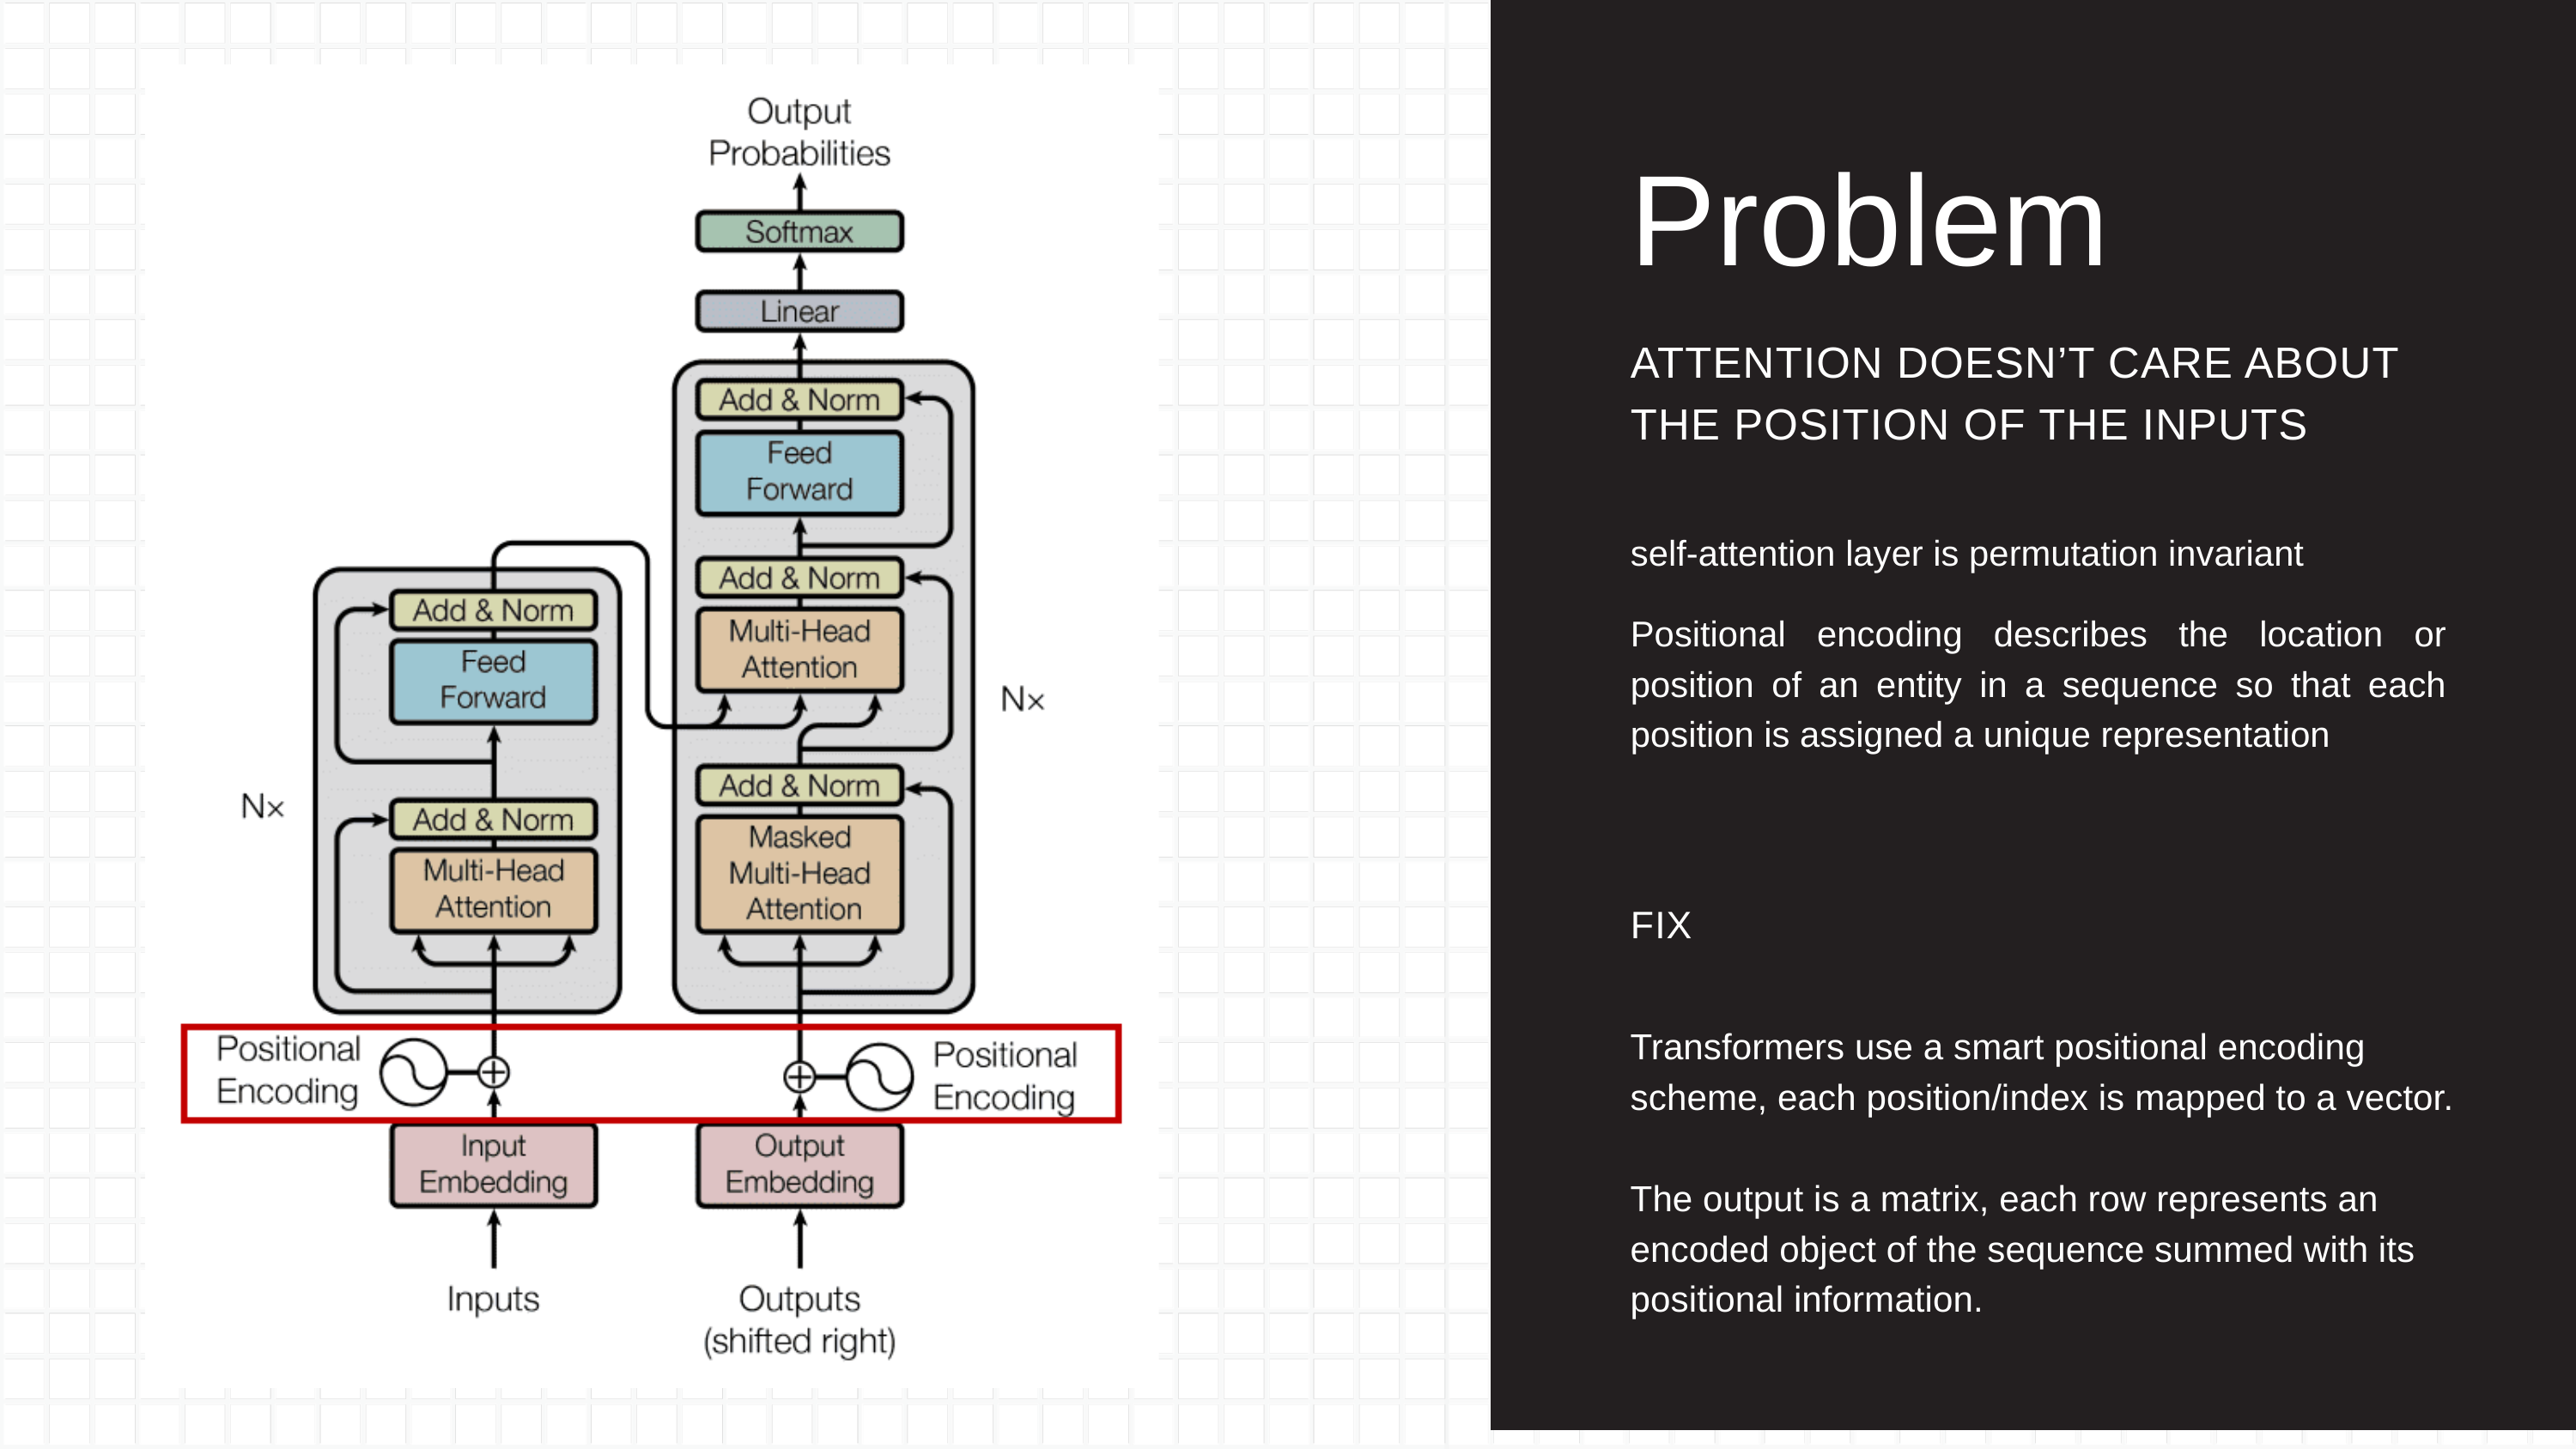

Problem
ATTENTION DOESN’T CARE ABOUT THE POSITION OF THE INPUTS
self-attention layer is permutation invariant
Positional encoding describes the location or position of an entity in a sequence so that each position is assigned a unique representation
FIX
Transformers use a smart positional encoding scheme, each position/index is mapped to a vector.

The output is a matrix, each row represents an encoded object of the sequence summed with its positional information.